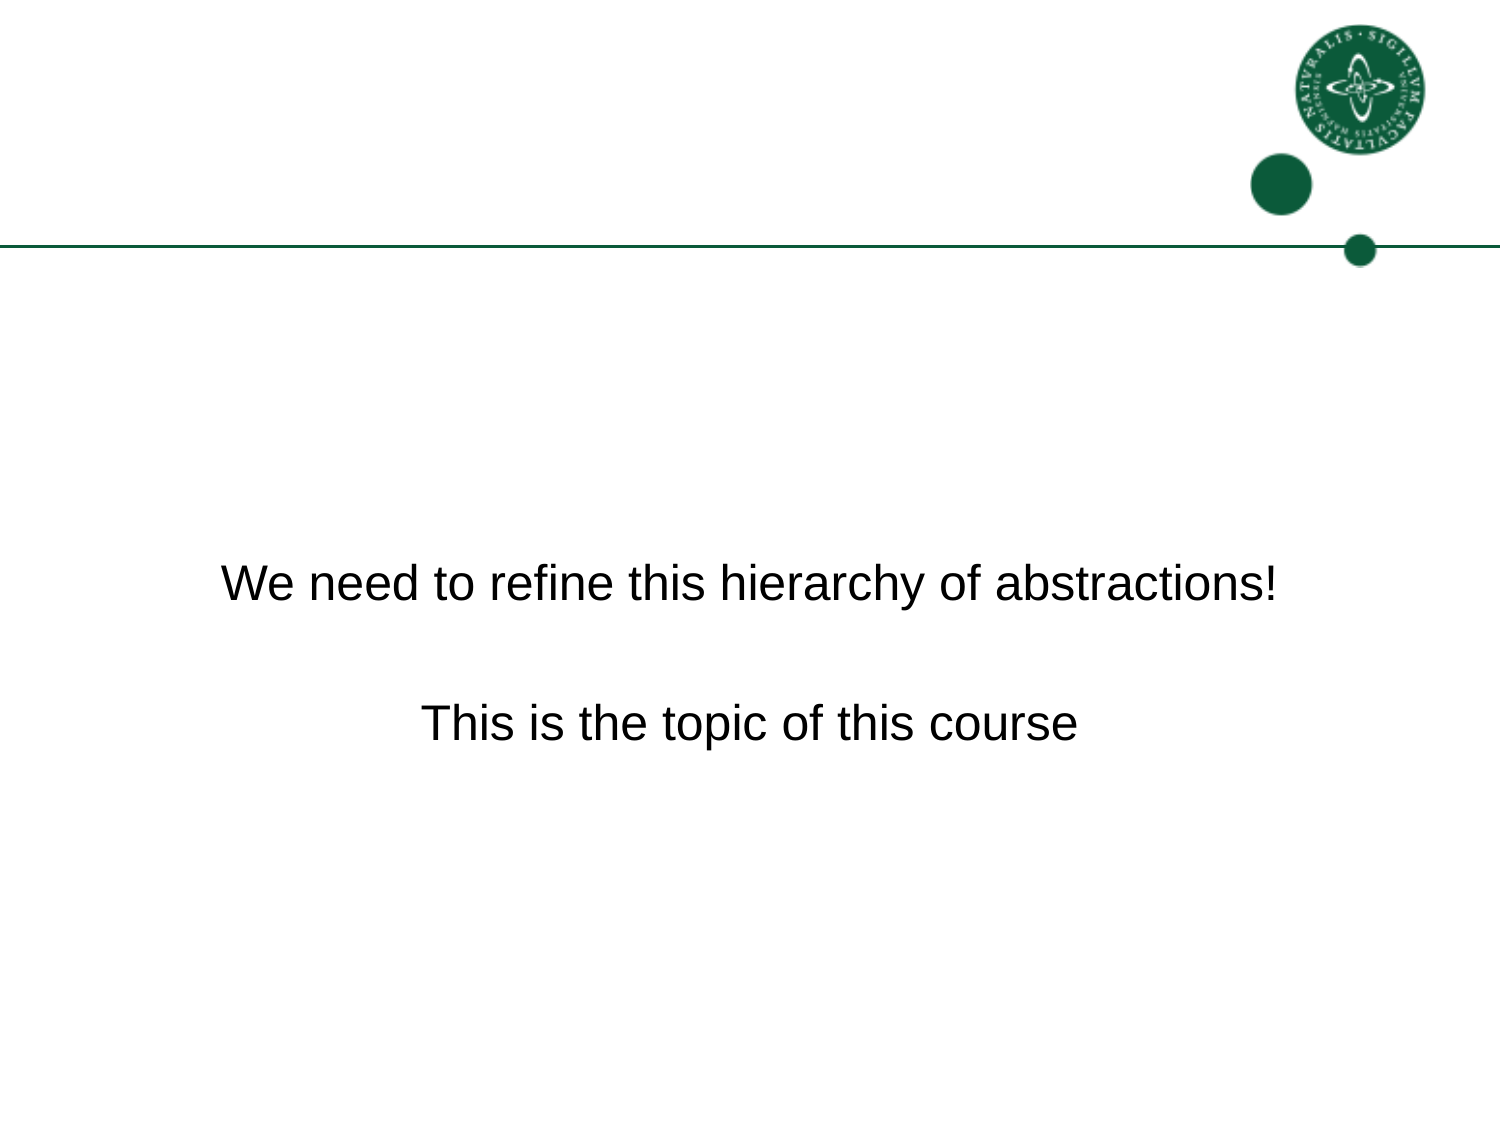

#

We need to refine this hierarchy of abstractions!

This is the topic of this course